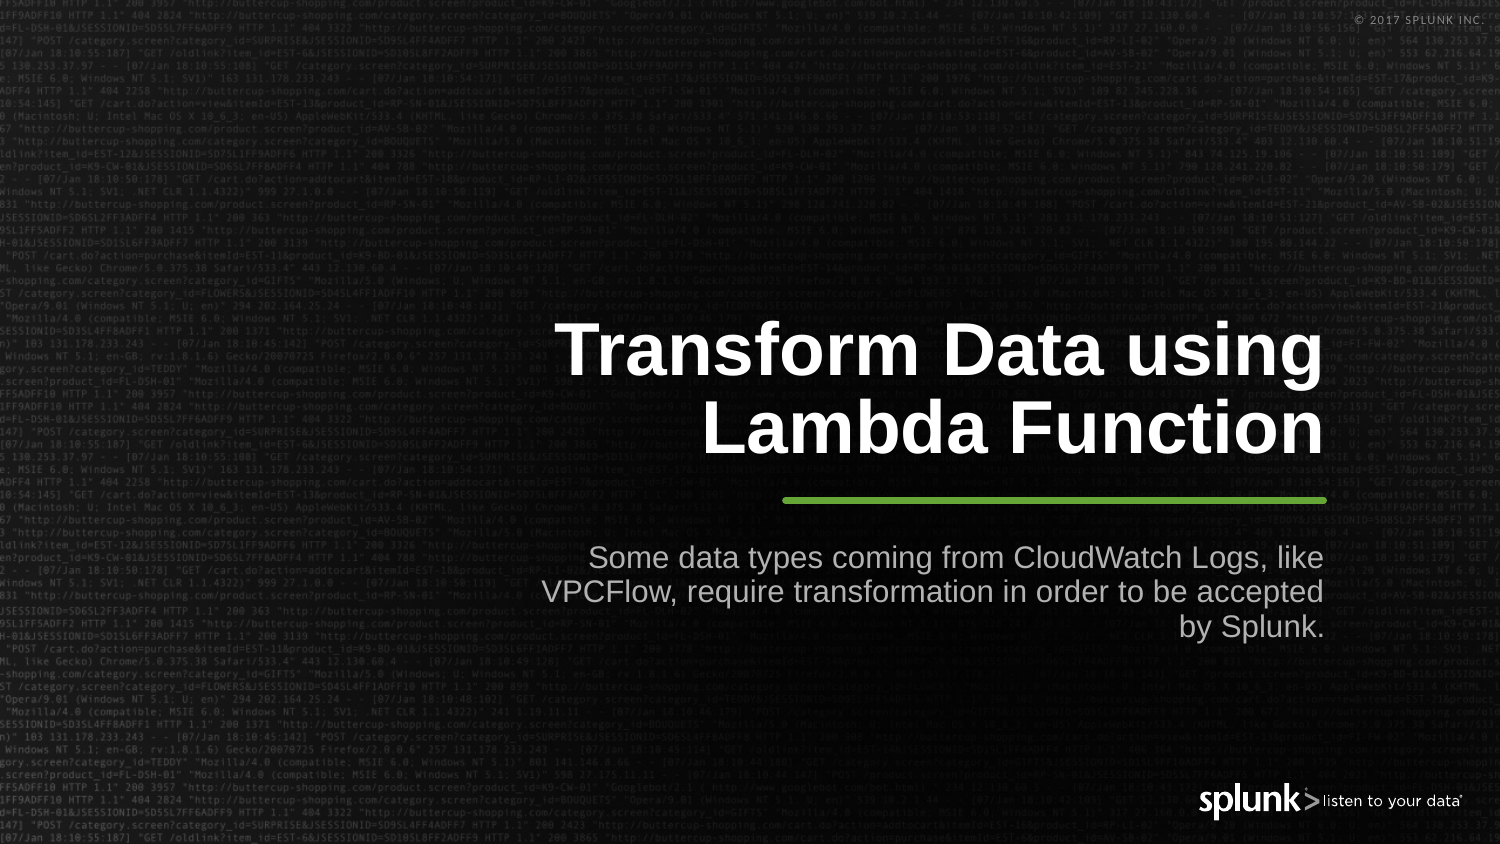

# Transform Data using Lambda Function
Some data types coming from CloudWatch Logs, like VPCFlow, require transformation in order to be accepted by Splunk.